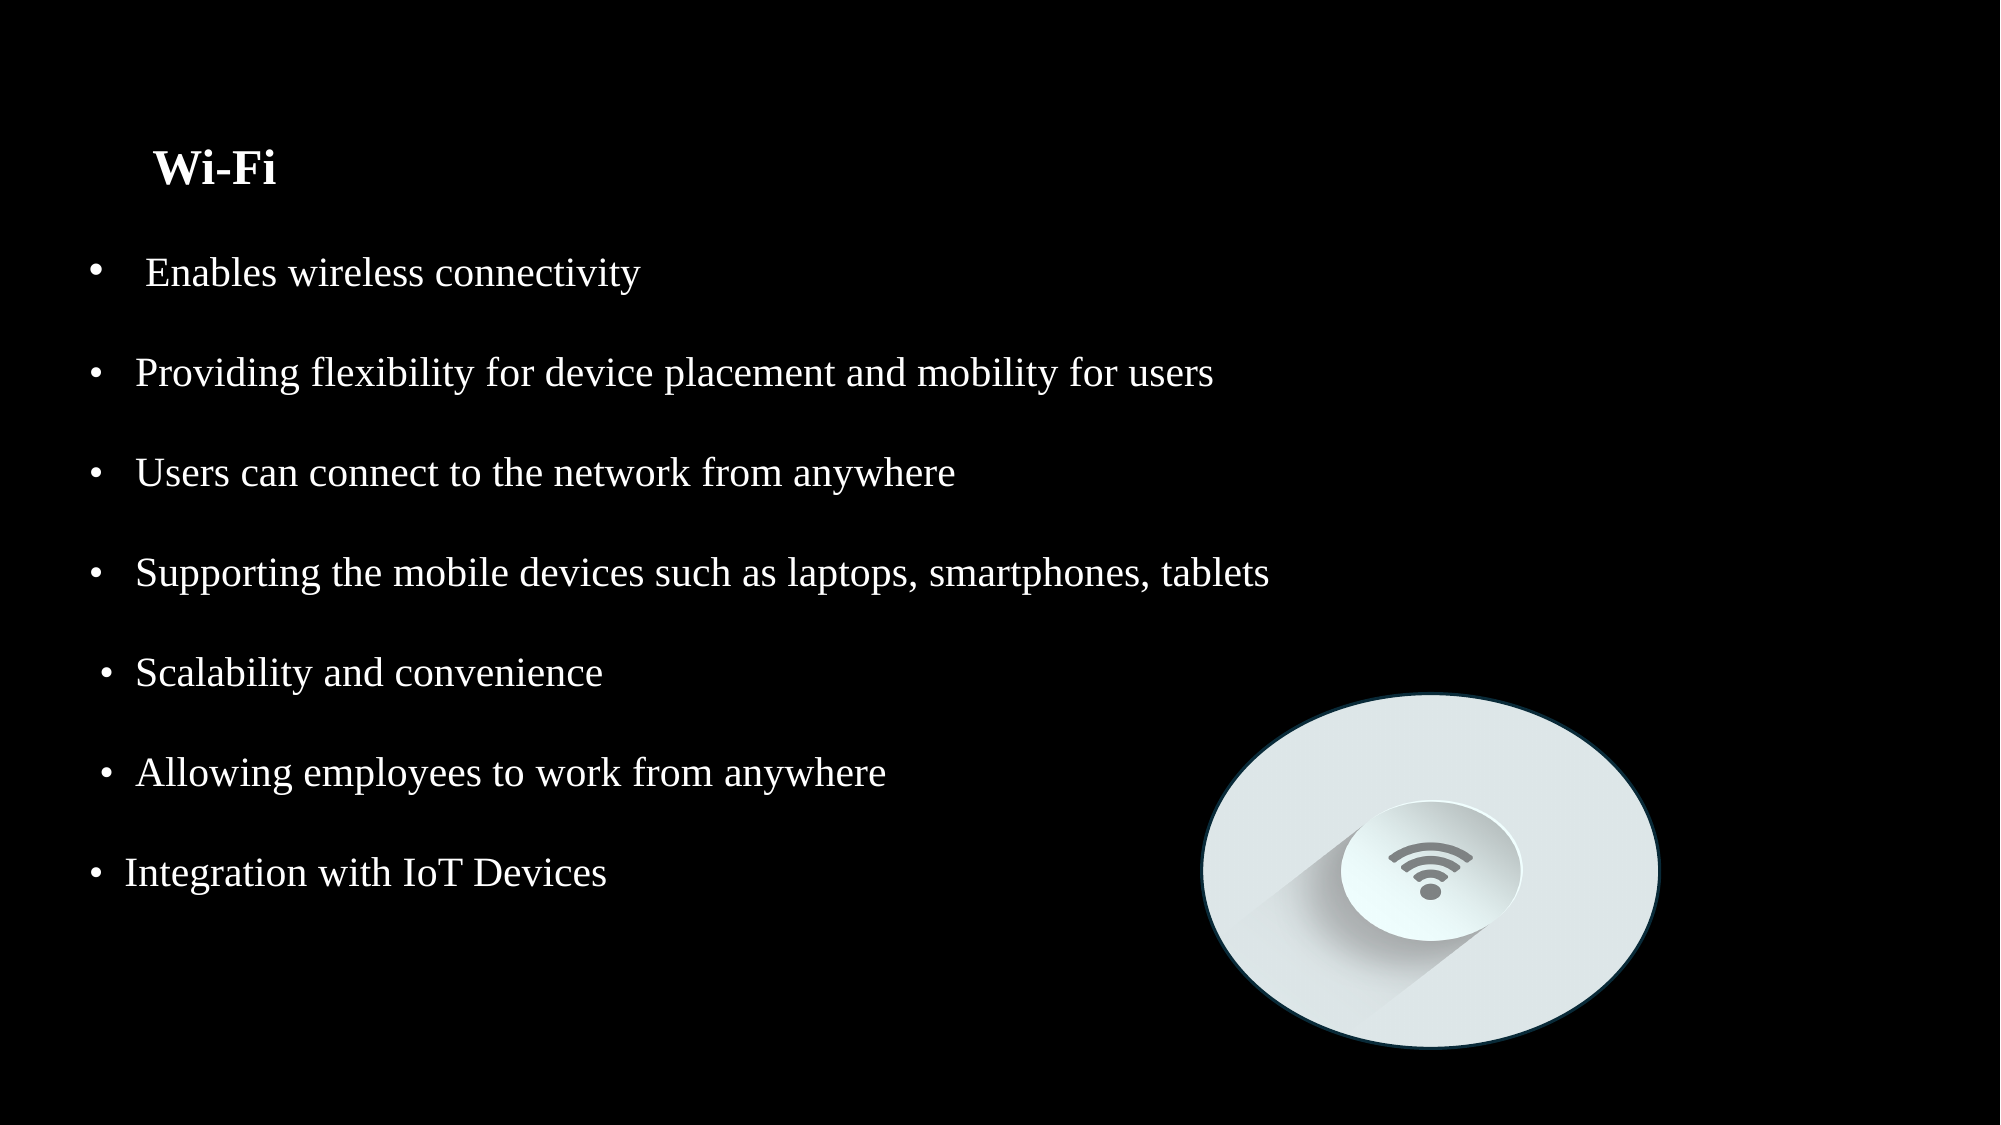

# Wi-Fi
Enables wireless connectivity

•   Providing flexibility for device placement and mobility for users

•   Users can connect to the network from anywhere

•   Supporting the mobile devices such as laptops, smartphones, tablets

 •  Scalability and convenience

 •  Allowing employees to work from anywhere

•  Integration with IoT Devices